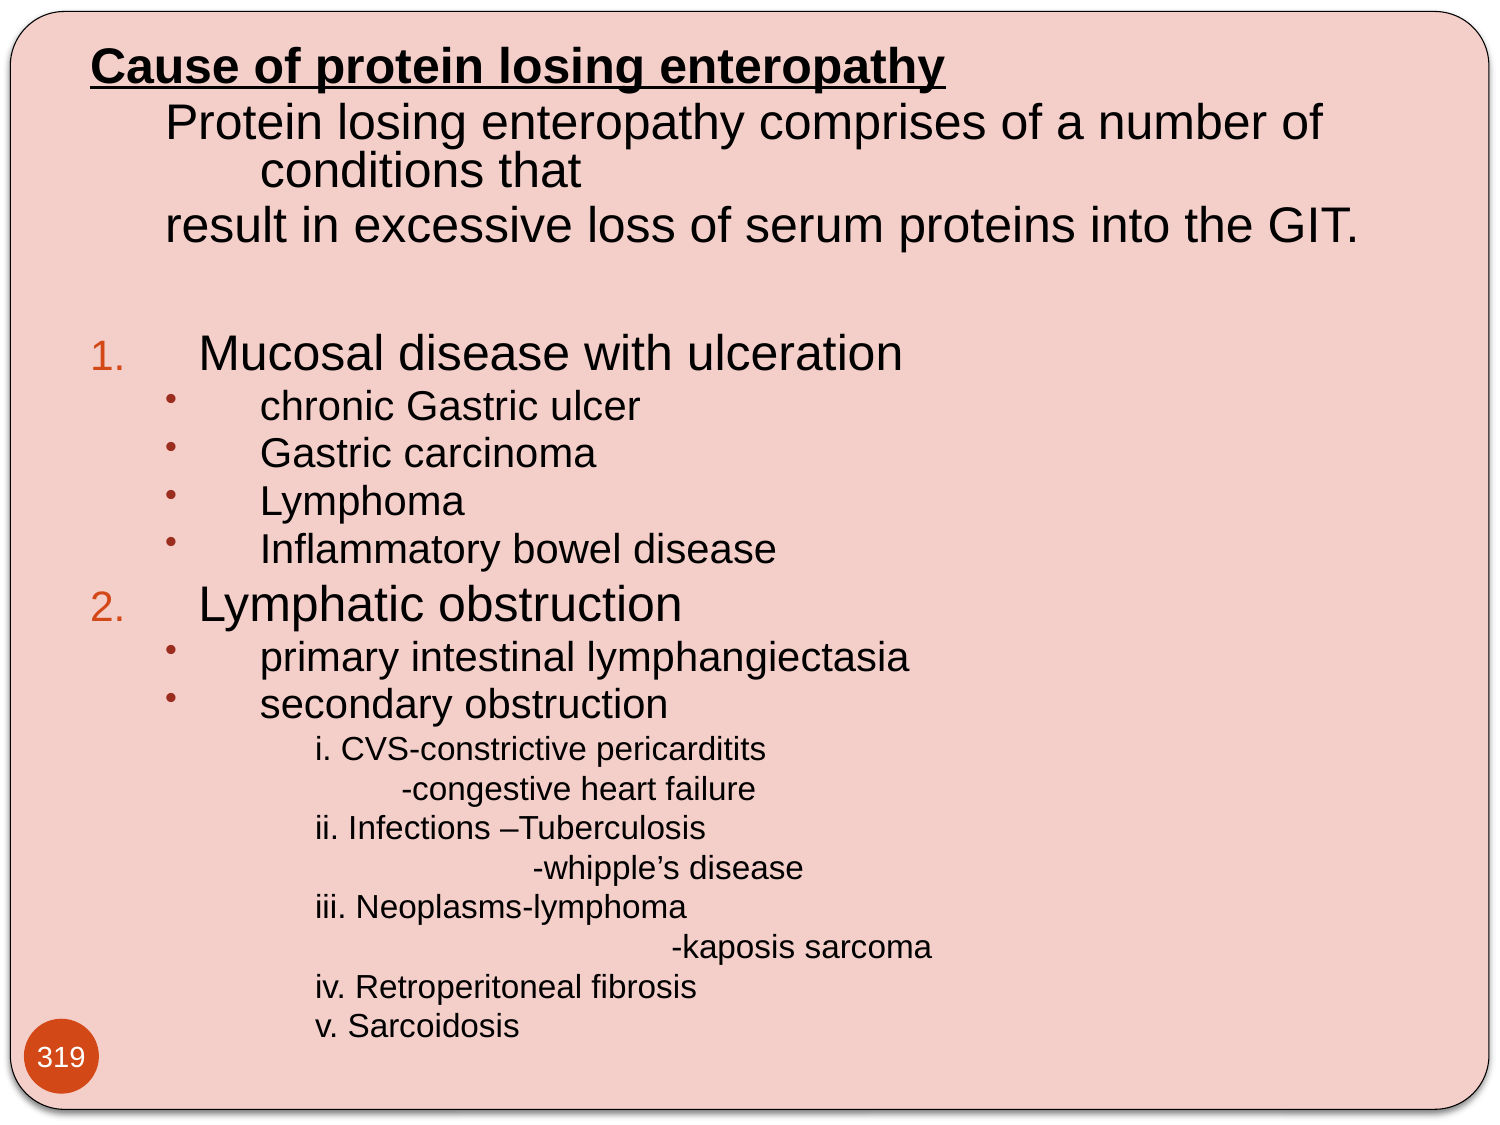

Cause of protein losing enteropathy
Protein losing enteropathy comprises of a number of conditions that
result in excessive loss of serum proteins into the GIT.

Mucosal disease with ulceration
chronic Gastric ulcer
Gastric carcinoma
Lymphoma
Inflammatory bowel disease
Lymphatic obstruction
primary intestinal lymphangiectasia
secondary obstruction
i. CVS-constrictive pericarditits
	  -congestive heart failure
ii. Infections –Tuberculosis
	 	-whipple’s disease
iii. Neoplasms-lymphoma
		               -kaposis sarcoma
iv. Retroperitoneal fibrosis
v. Sarcoidosis
319